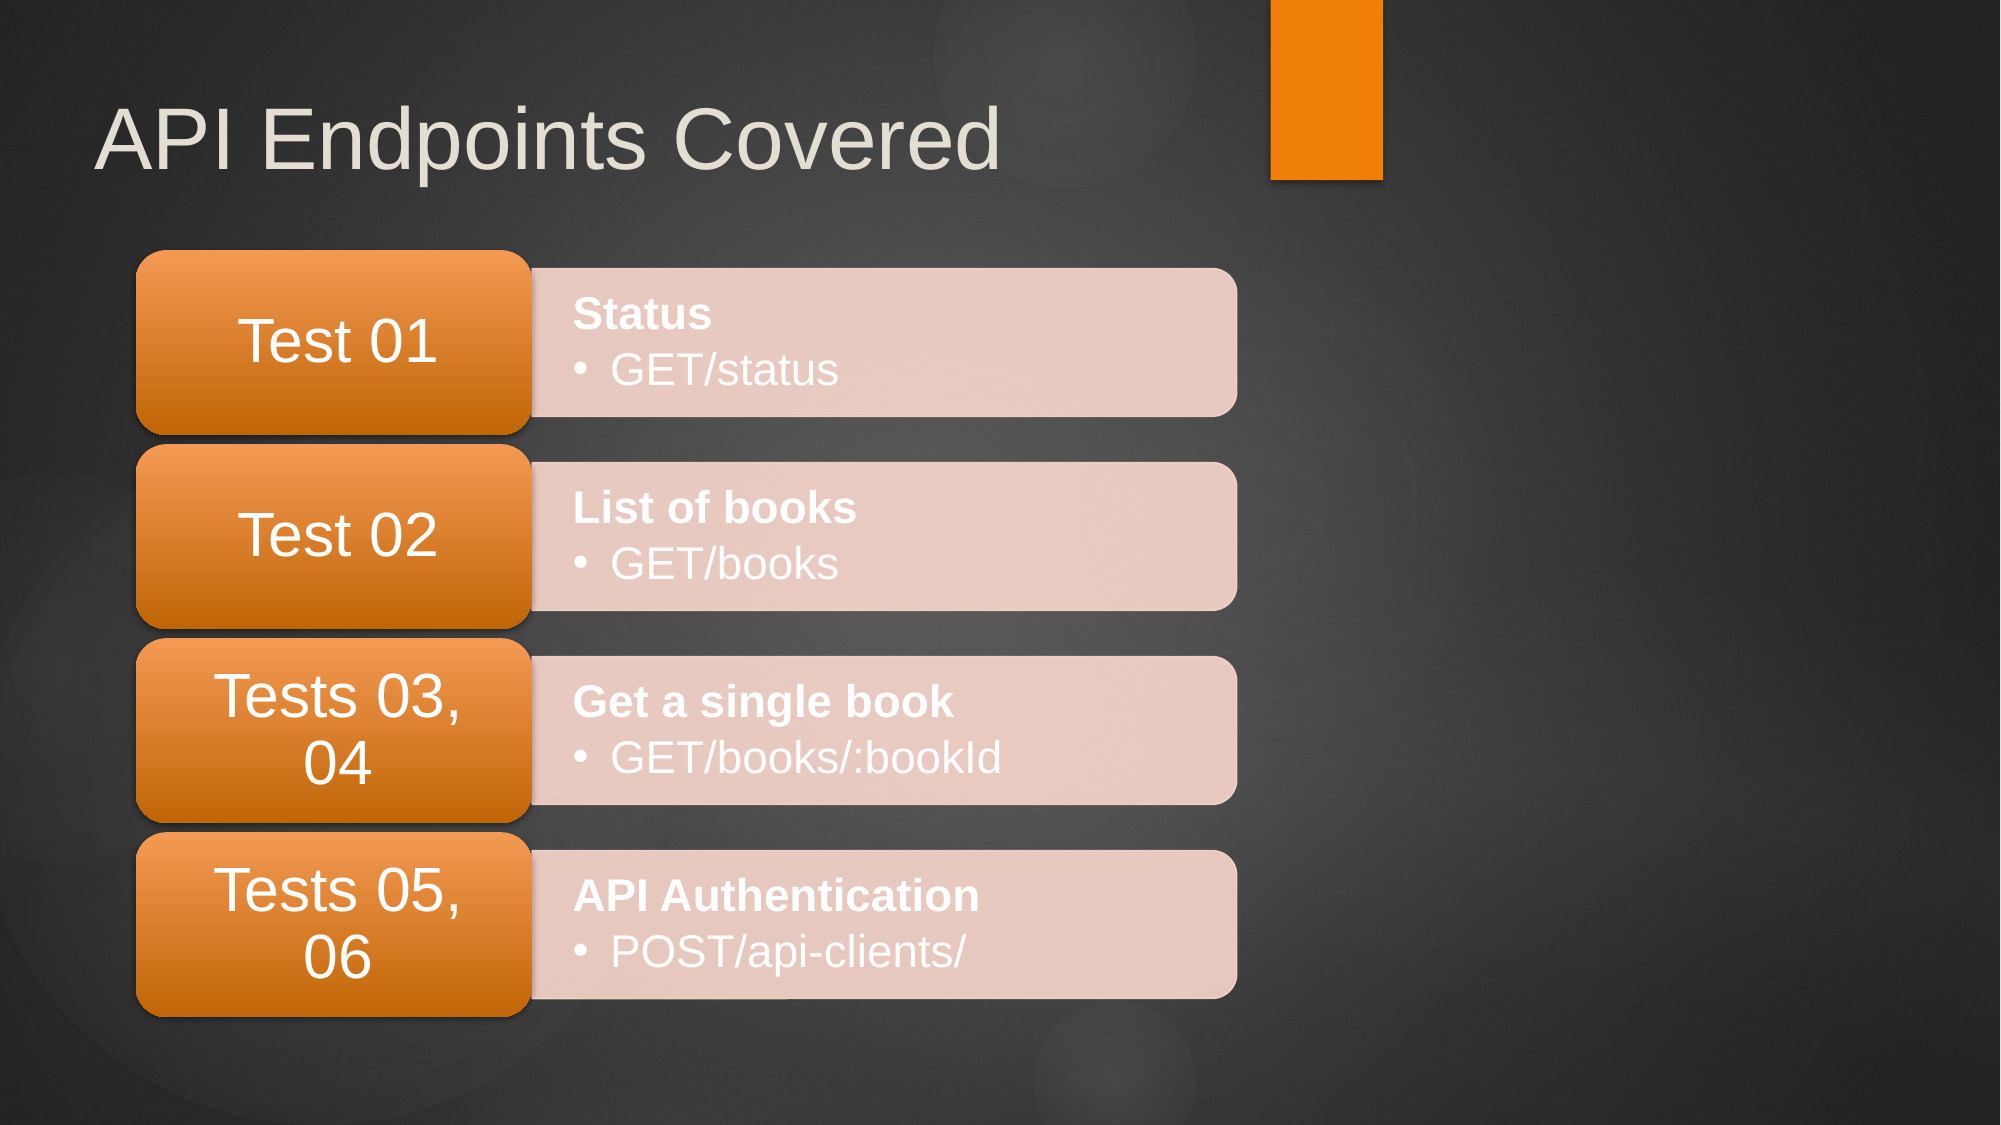

# API Endpoints Covered
Status
GET/status
Test 01
List of books
GET/books
Test 02
Get a single book
GET/books/:bookId
Tests 03, 04
API Authentication
POST/api-clients/
Tests 05, 06